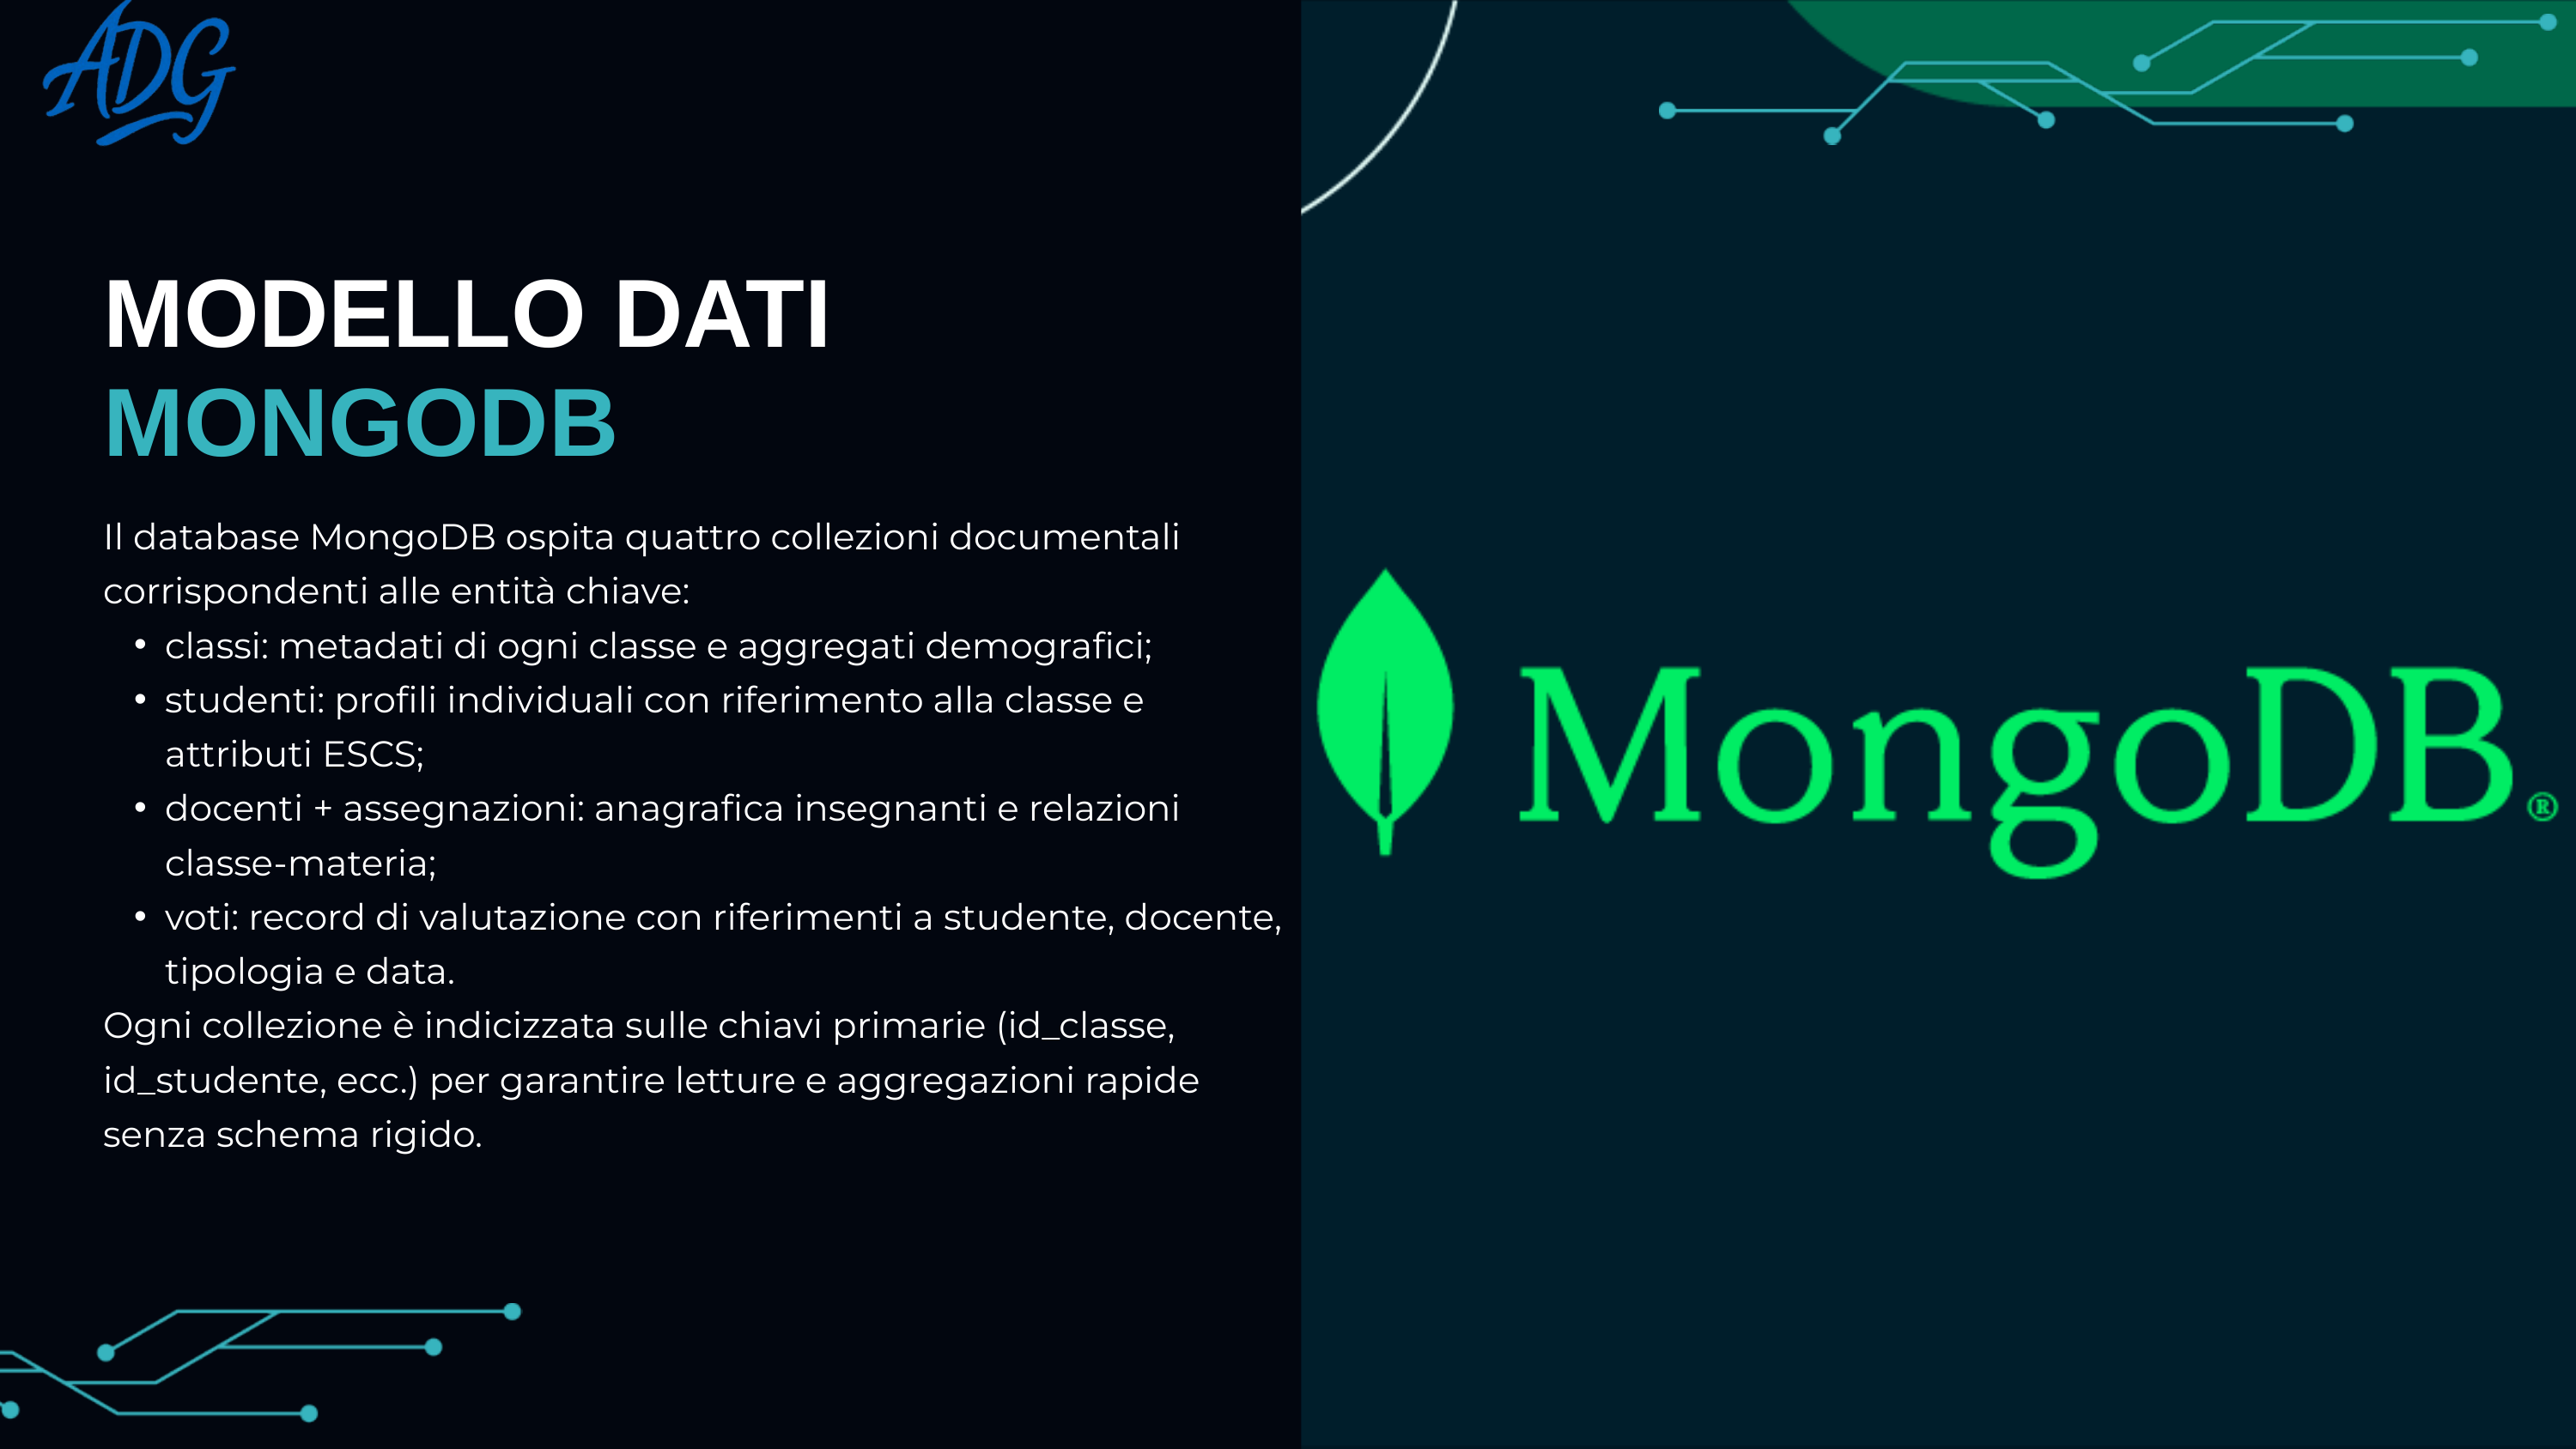

MODELLO DATI
MONGODB
Il database MongoDB ospita quattro collezioni documentali corrispondenti alle entità chiave:
classi: metadati di ogni classe e aggregati demografici;
studenti: profili individuali con riferimento alla classe e attributi ESCS;
docenti + assegnazioni: anagrafica insegnanti e relazioni classe-materia;
voti: record di valutazione con riferimenti a studente, docente, tipologia e data.
Ogni collezione è indicizzata sulle chiavi primarie (id_classe, id_studente, ecc.) per garantire letture e aggregazioni rapide senza schema rigido.